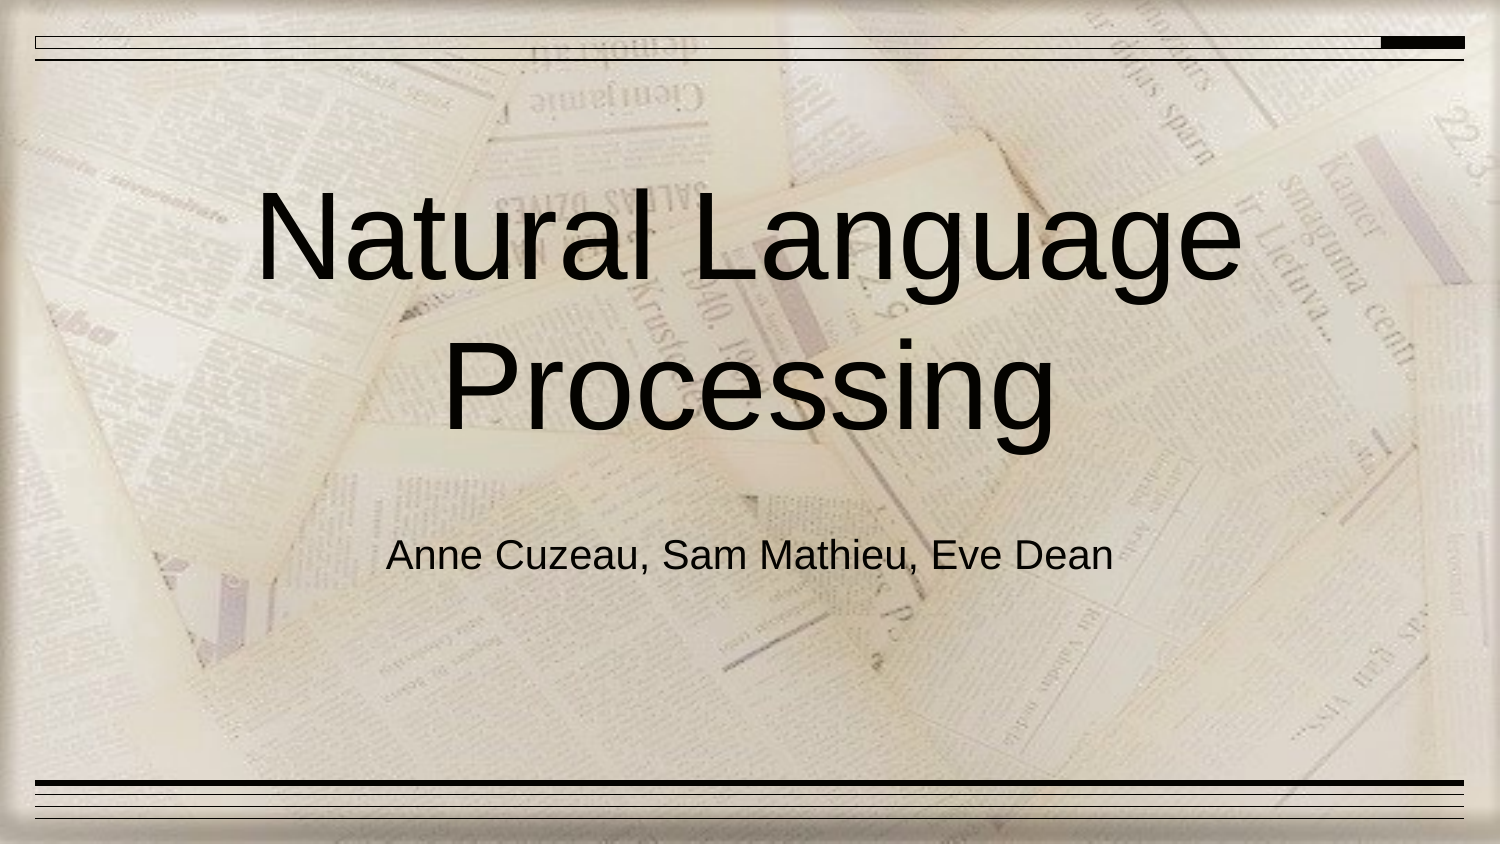

# Natural Language Processing
Anne Cuzeau, Sam Mathieu, Eve Dean